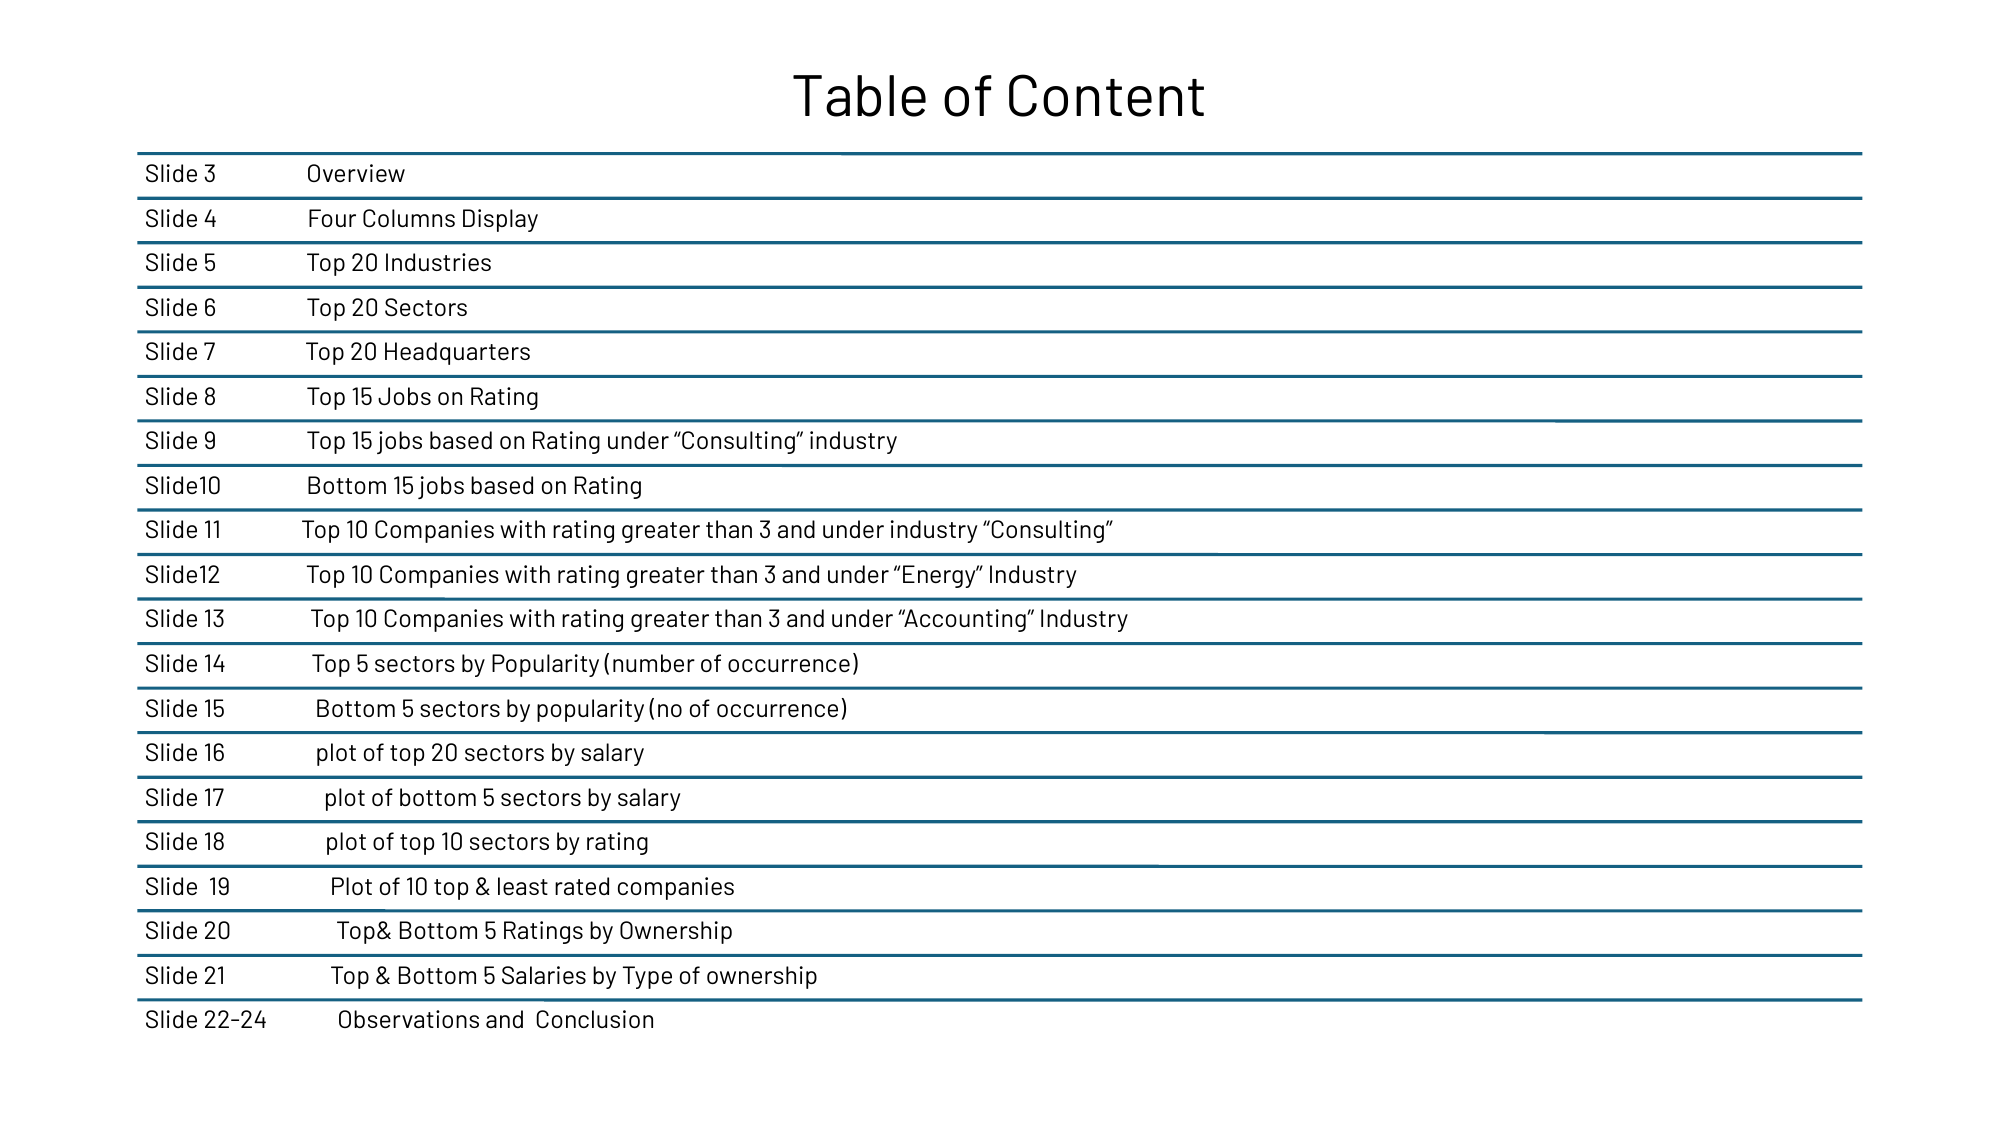

# Table of Content
Slide 3                  Overview
Slide 4                  Four Columns Display
Slide 5                  Top 20 Industries
Slide 6                  Top 20 Sectors
Slide 7                  Top 20 Headquarters
Slide 8                  Top 15 Jobs on Rating
Slide 9                  Top 15 jobs based on Rating under “Consulting” industry
Slide10                 Bottom 15 jobs based on Rating
Slide 11                Top 10 Companies with rating greater than 3 and under industry “Consulting”
Slide12                 Top 10 Companies with rating greater than 3 and under “Energy” Industry
Slide 13                 Top 10 Companies with rating greater than 3 and under “Accounting” Industry
Slide 14                 Top 5 sectors by Popularity (number of occurrence)
Slide 15                  Bottom 5 sectors by popularity (no of occurrence)
Slide 16                  plot of top 20 sectors by salary
Slide 17                    plot of bottom 5 sectors by salary
Slide 18                    plot of top 10 sectors by rating
Slide  19                    Plot of 10 top & least rated companies
Slide 20                     Top& Bottom 5 Ratings by Ownership
Slide 21                     Top & Bottom 5 Salaries by Type of ownership
Slide 22-24              Observations and  Conclusion